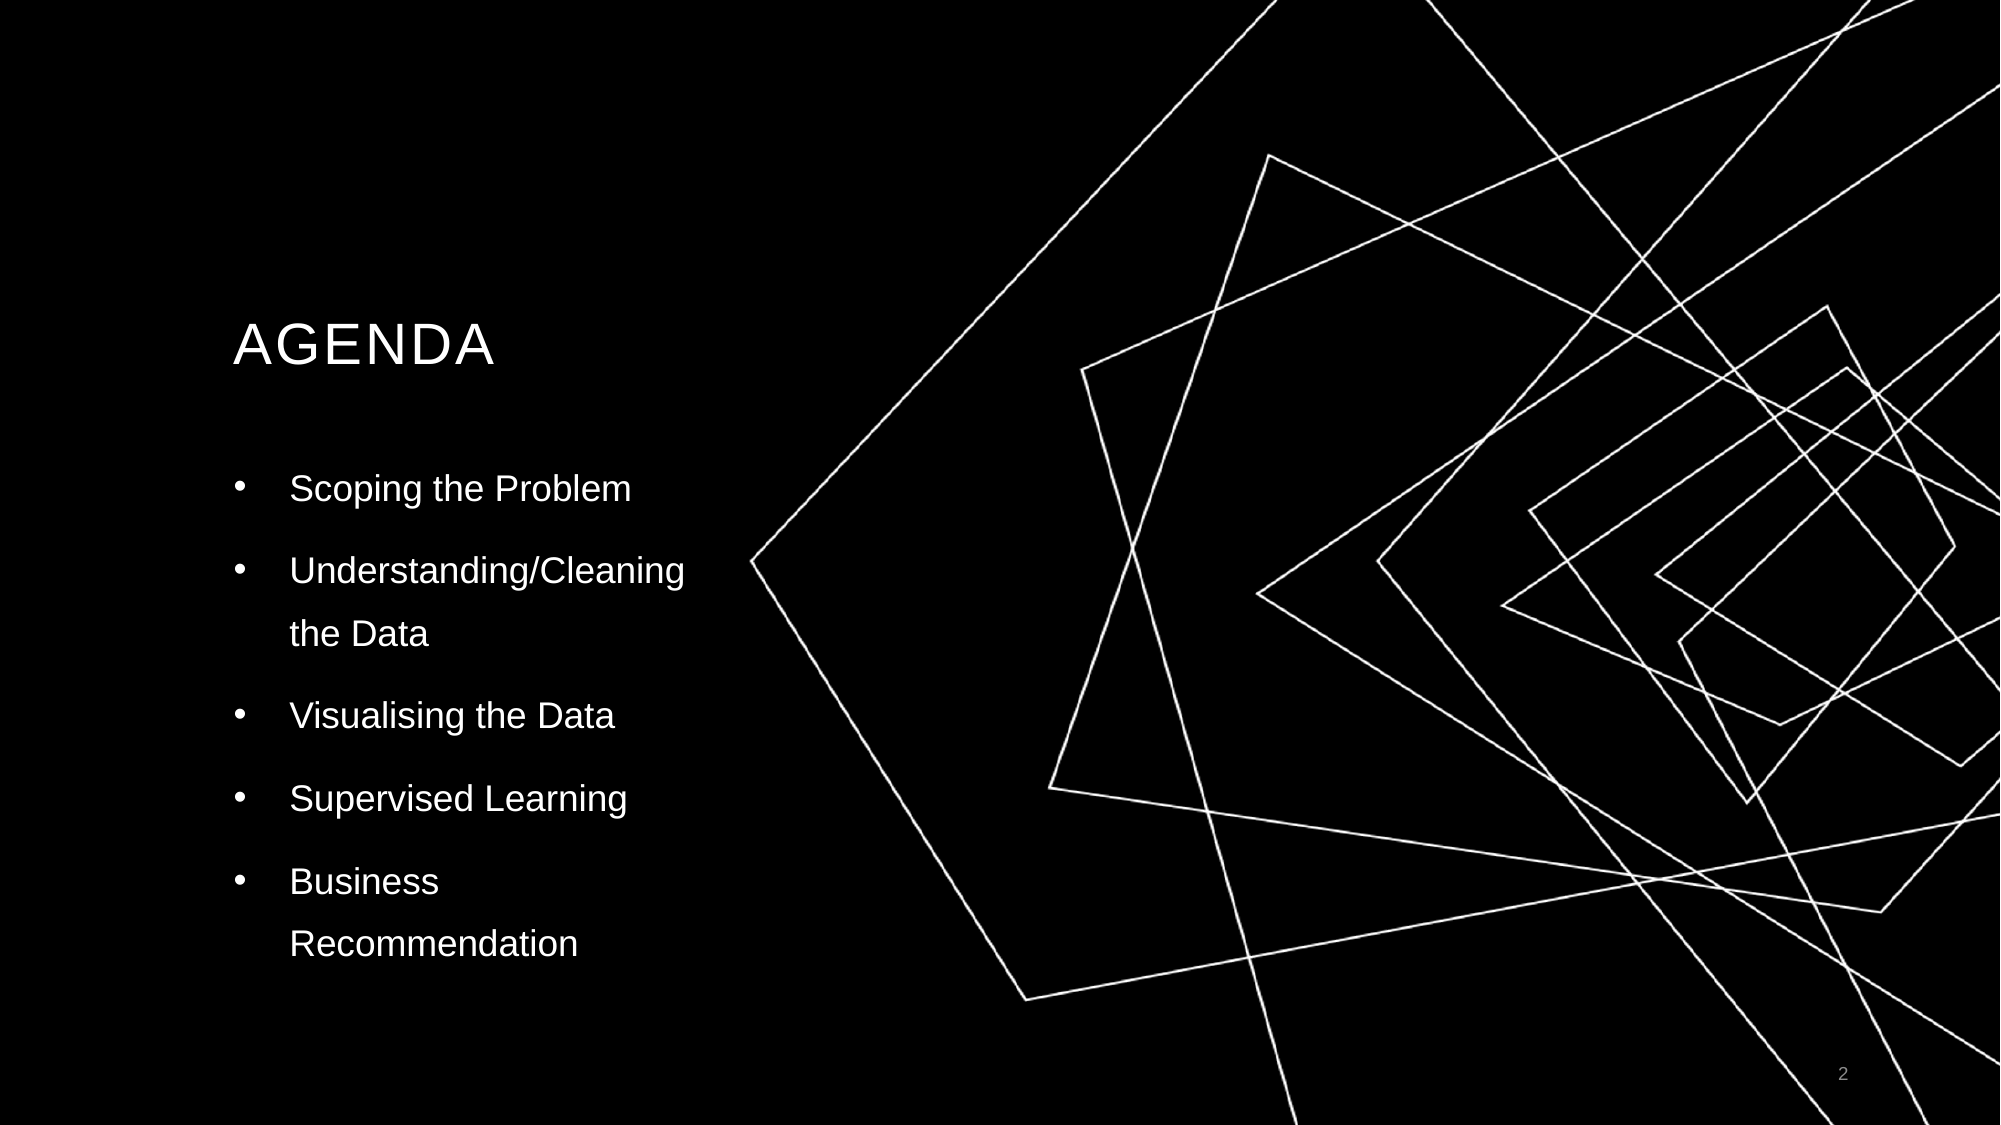

# AGENDA
Scoping the Problem
Understanding/Cleaning the Data
Visualising the Data
Supervised Learning
Business Recommendation
2